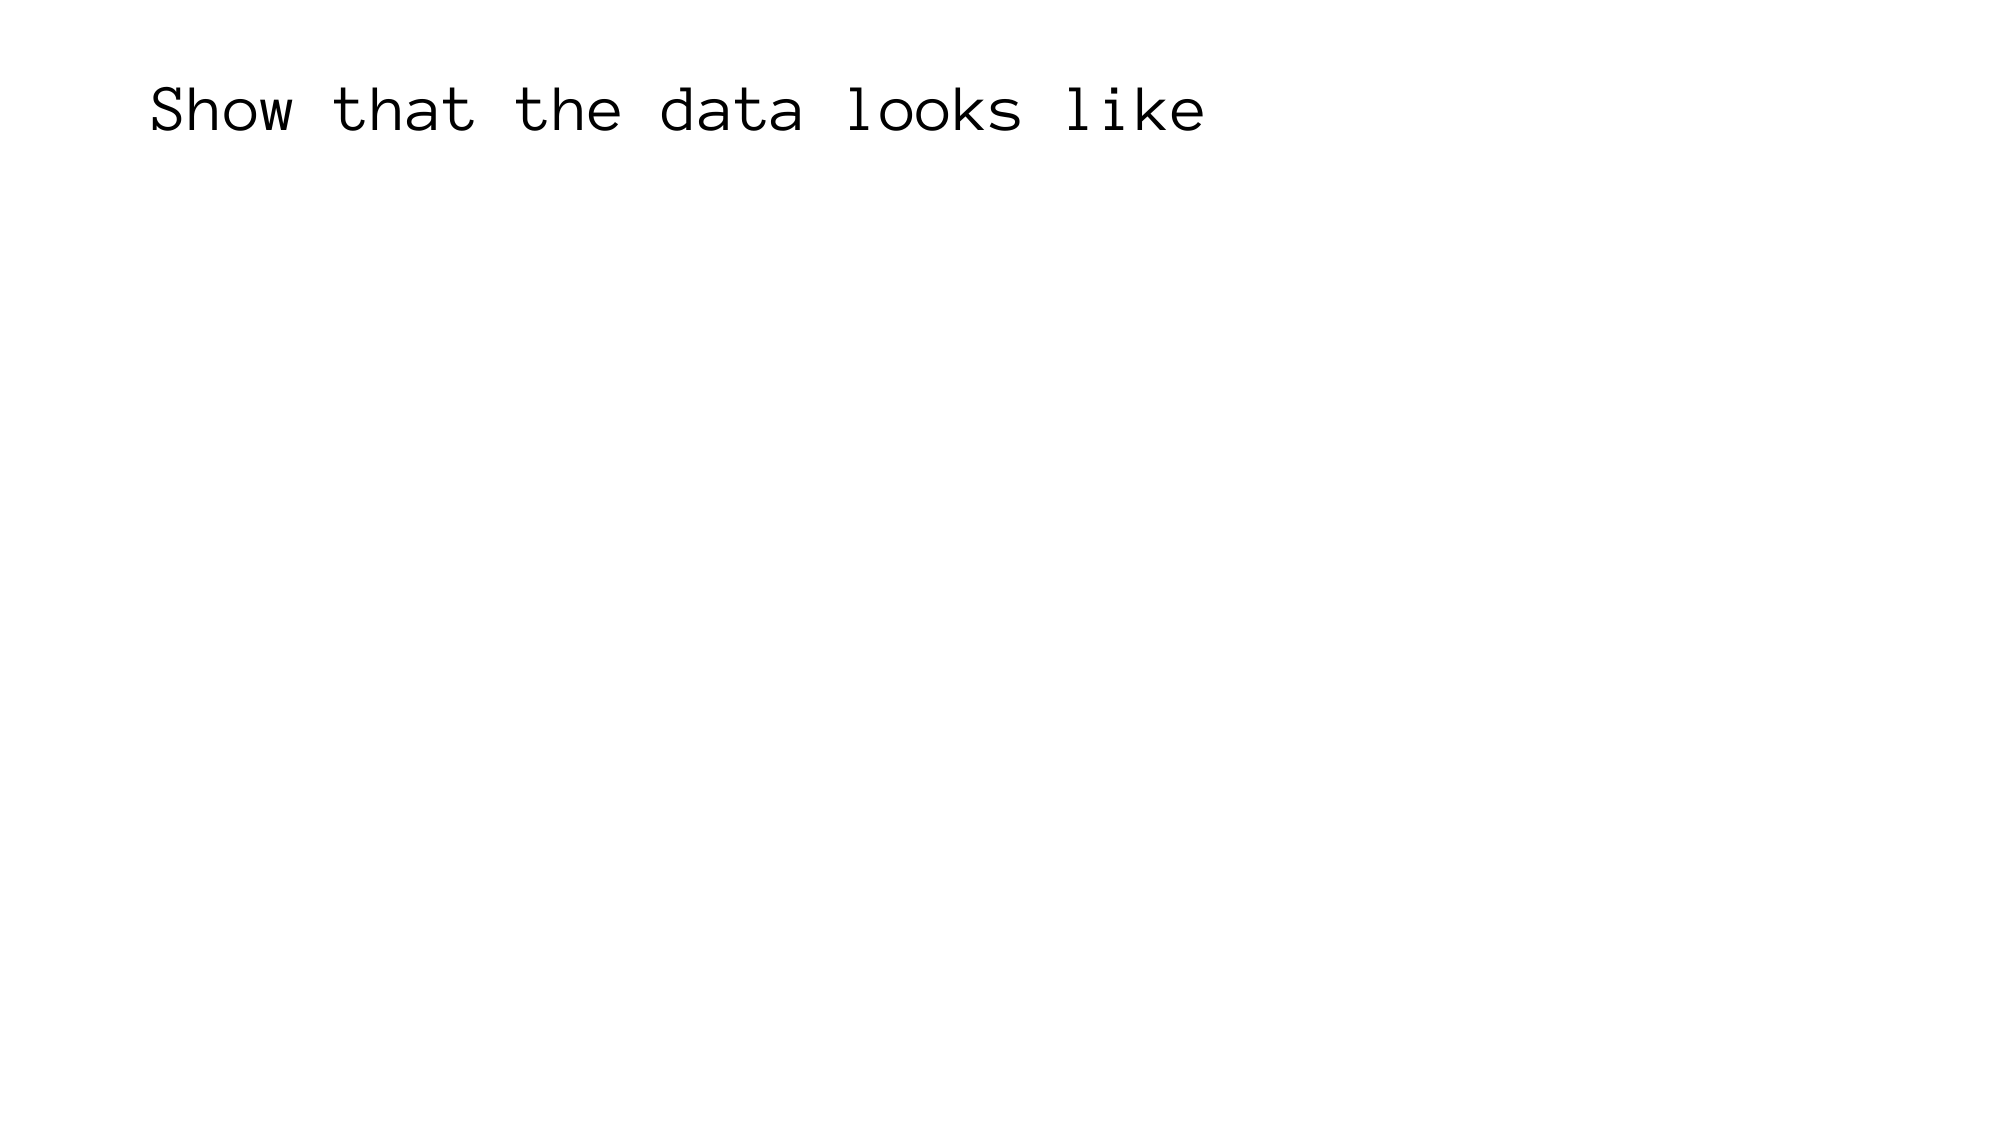

# Show that the data looks like